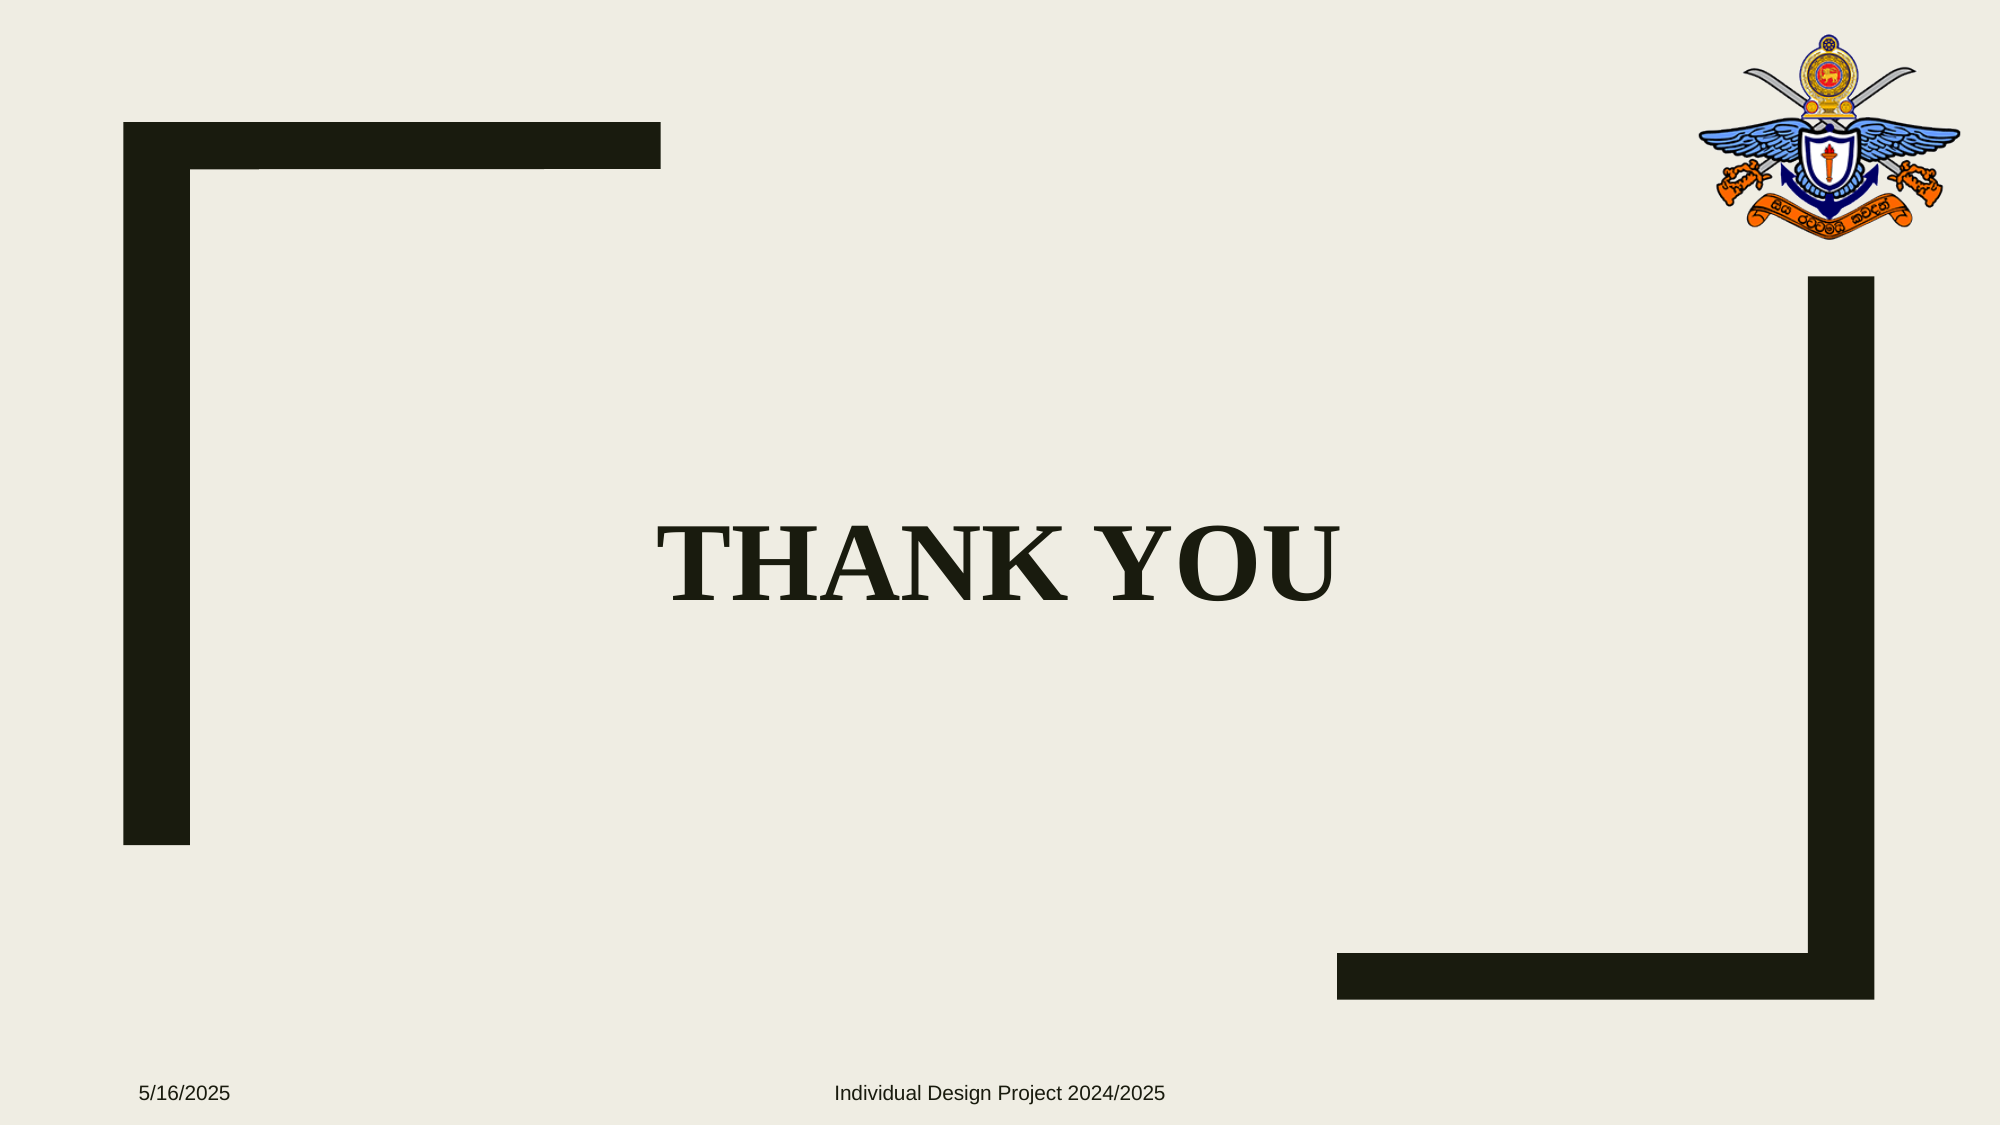

# THANK YOU
5/16/2025
Individual Design Project 2024/2025